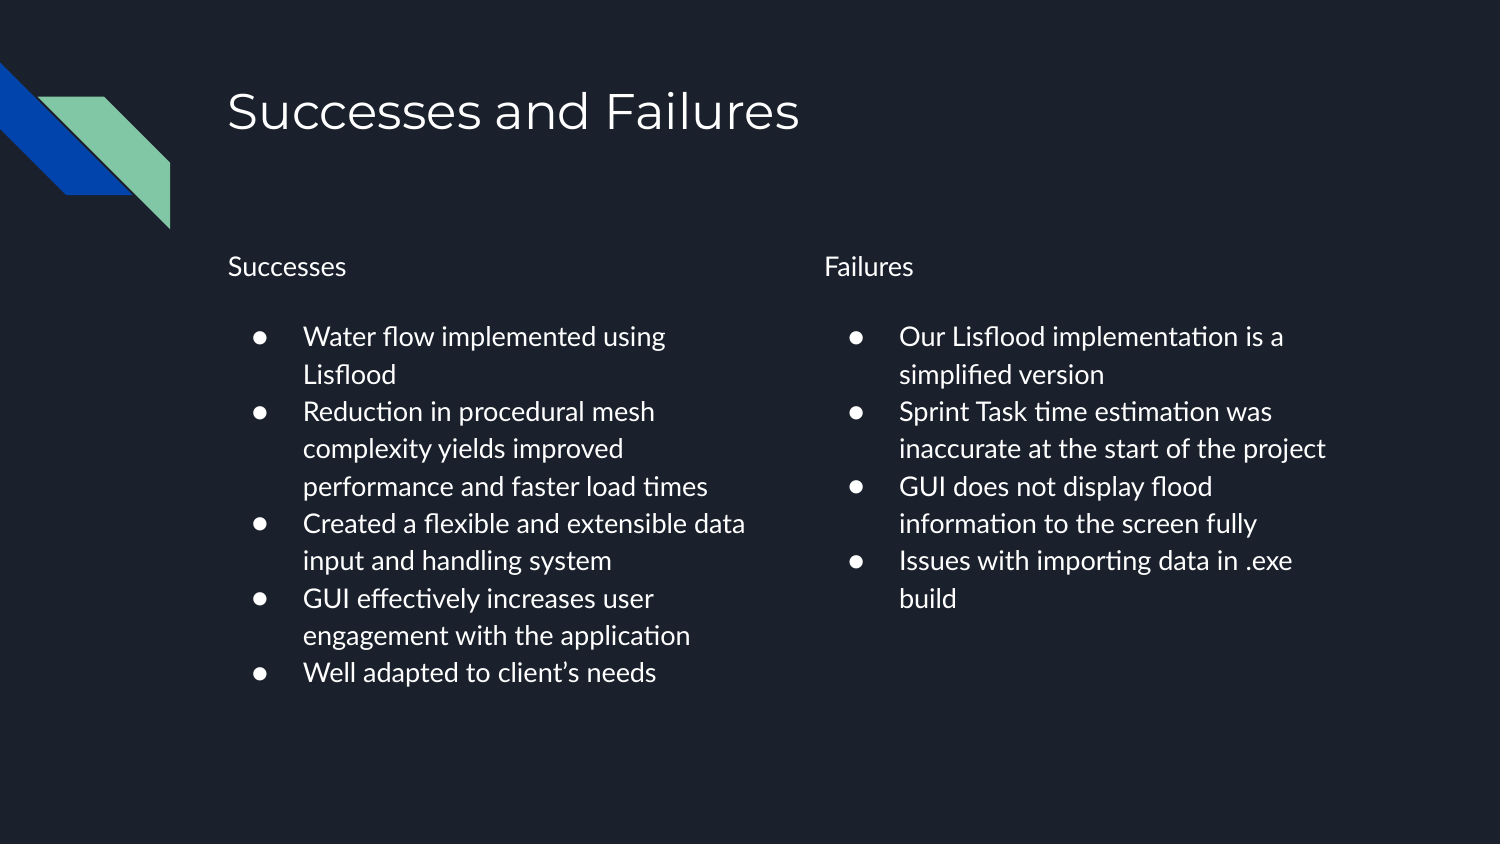

# Successes and Failures
Successes
Water flow implemented using Lisflood
Reduction in procedural mesh complexity yields improved performance and faster load times
Created a flexible and extensible data input and handling system
GUI effectively increases user engagement with the application
Well adapted to client’s needs
Failures
Our Lisflood implementation is a simplified version
Sprint Task time estimation was inaccurate at the start of the project
GUI does not display flood information to the screen fully
Issues with importing data in .exe build